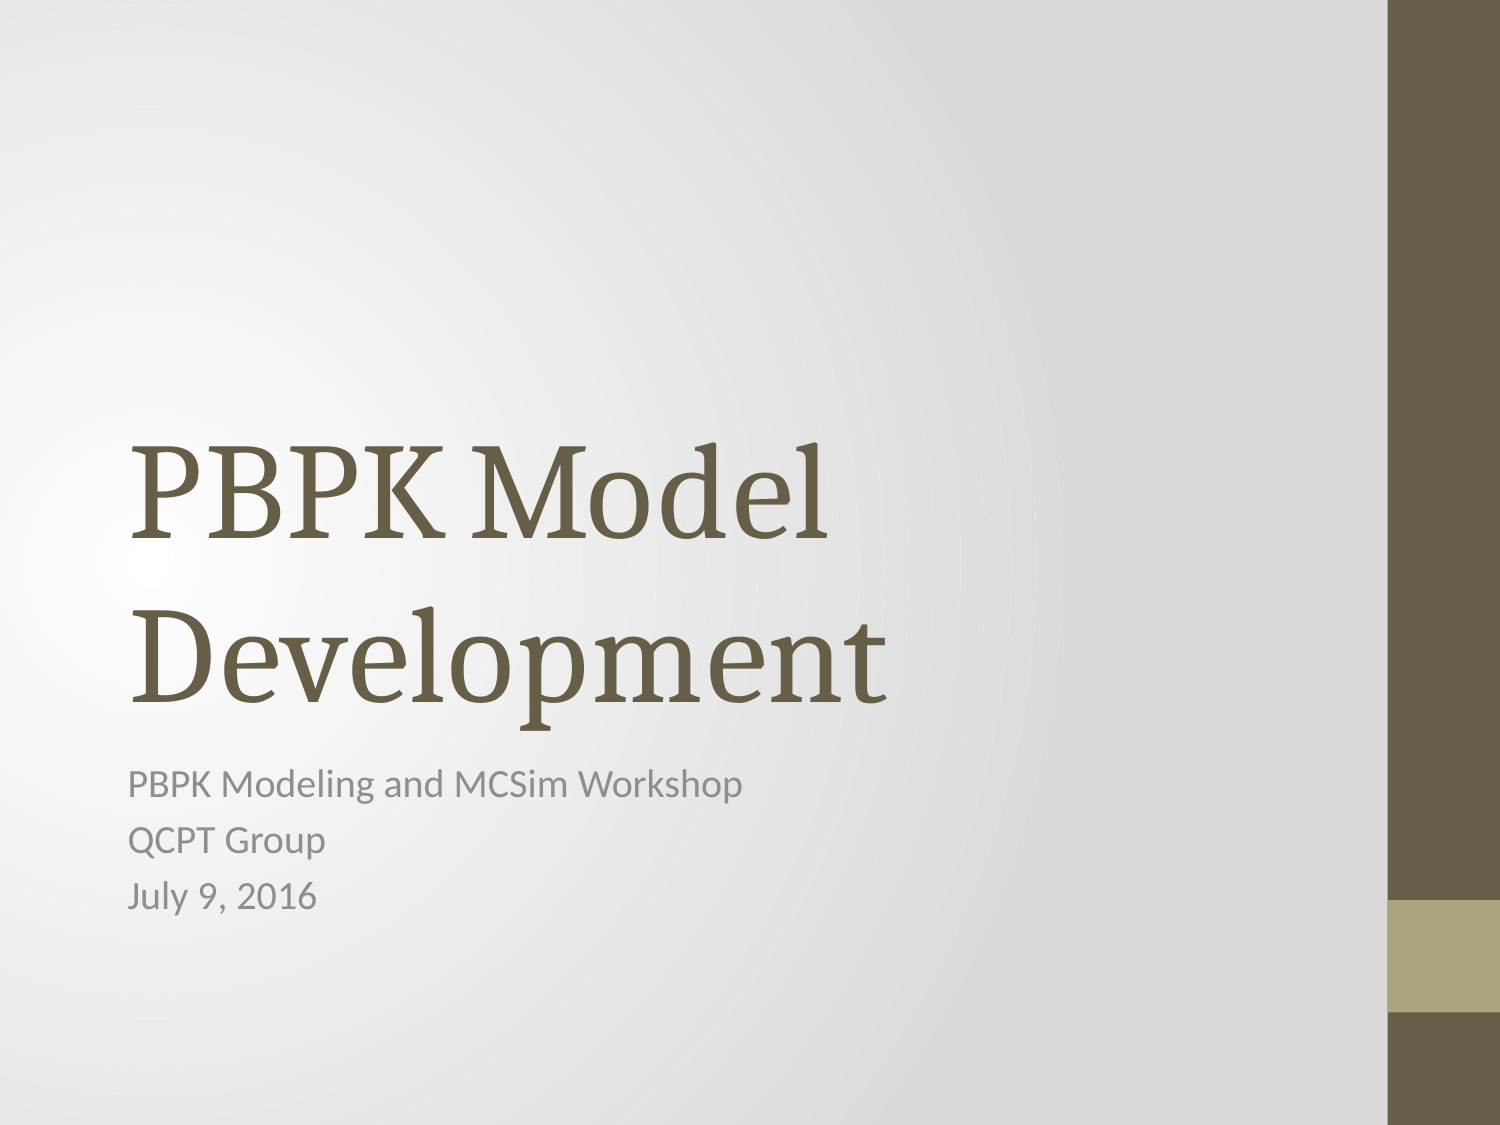

# PBPK Model Development
PBPK Modeling and MCSim Workshop
QCPT Group
July 9, 2016